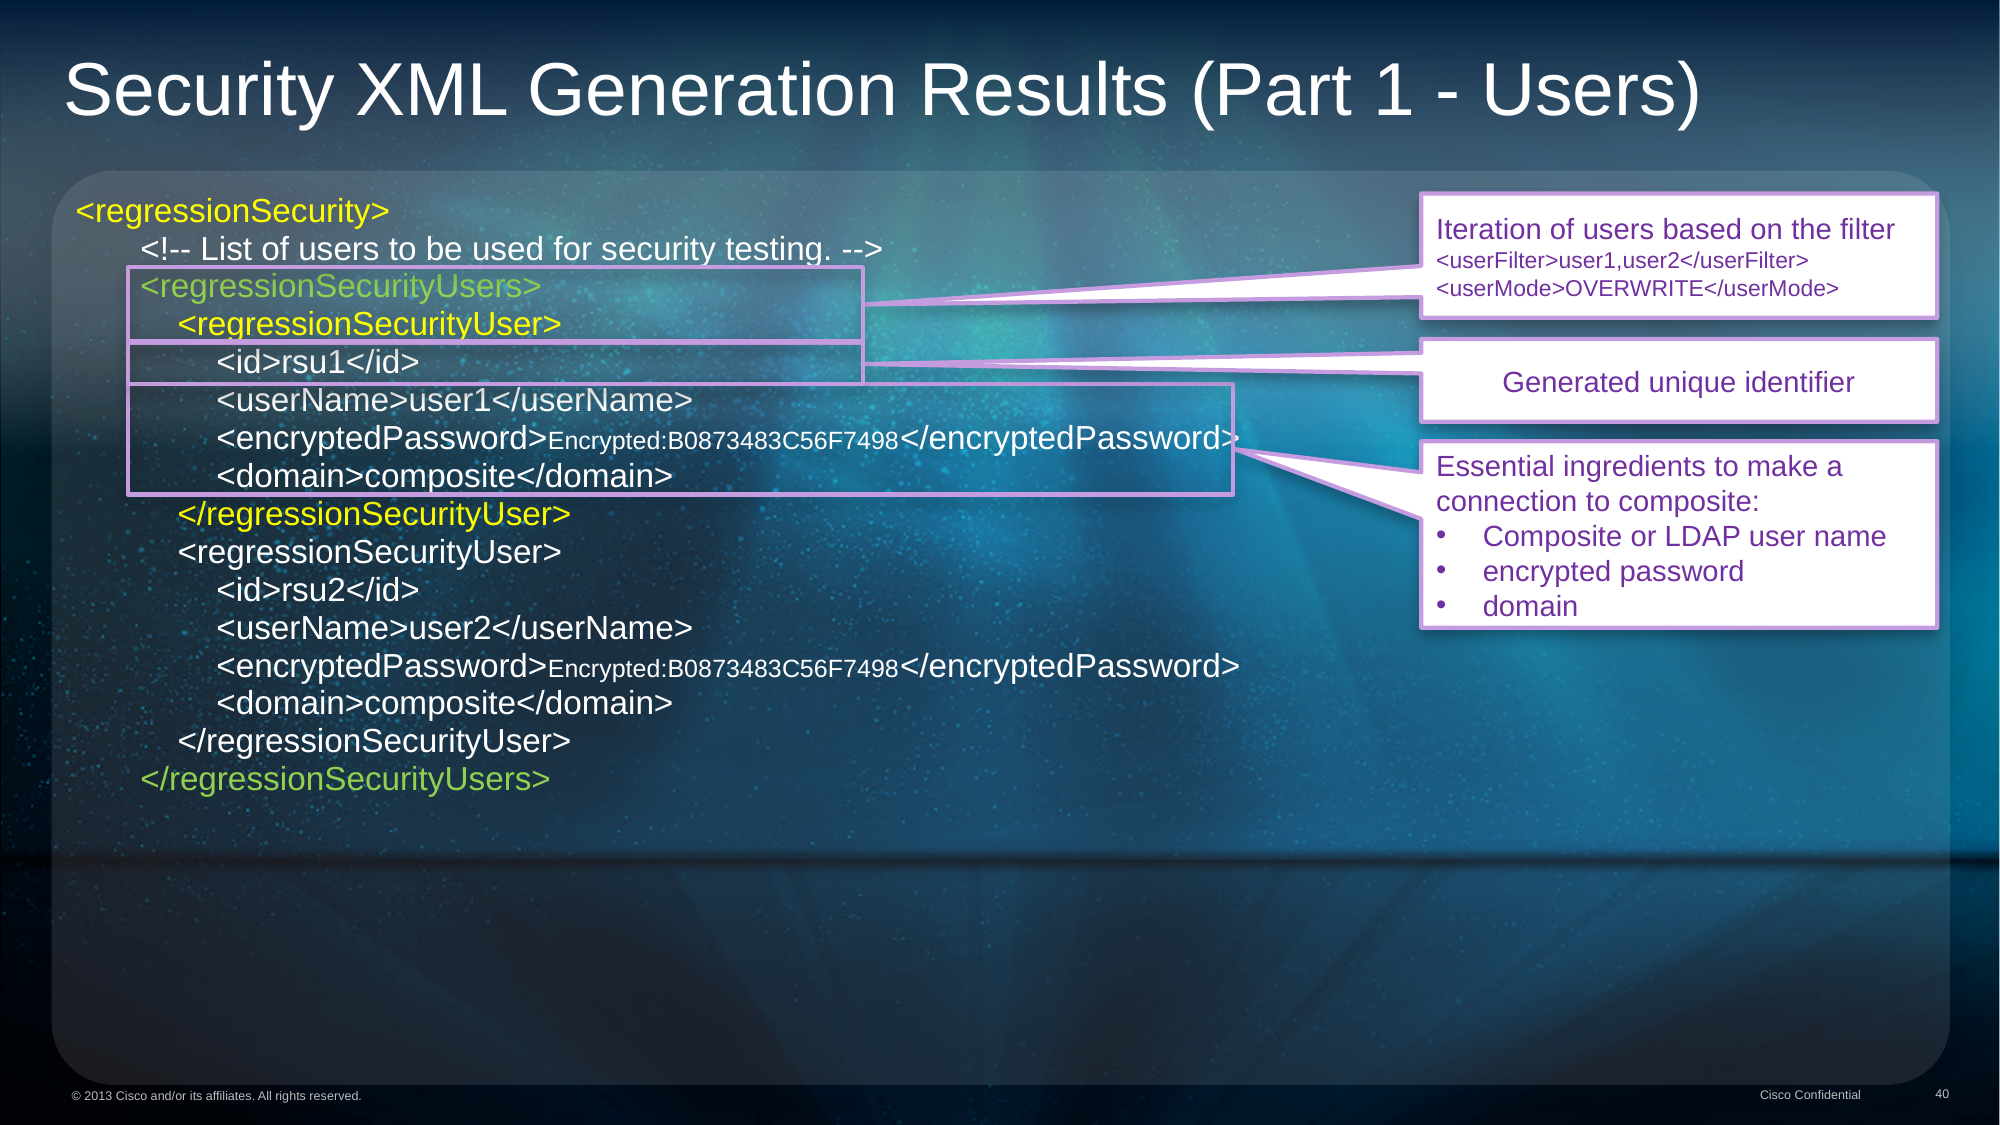

Security XML Generation Results (Part 1 - Users)

 <regressionSecurity>
        <!-- List of users to be used for security testing. -->
        <regressionSecurityUsers>
            <regressionSecurityUser>
	<id>rsu1</id>
	<userName>user1</userName>
	<encryptedPassword>Encrypted:B0873483C56F7498</encryptedPassword>
	<domain>composite</domain>
            </regressionSecurityUser>
            <regressionSecurityUser>
	<id>rsu2</id>
	<userName>user2</userName>
	<encryptedPassword>Encrypted:B0873483C56F7498</encryptedPassword>
	<domain>composite</domain>
            </regressionSecurityUser>
        </regressionSecurityUsers>
Iteration of users based on the filter <userFilter>user1,user2</userFilter>
<userMode>OVERWRITE</userMode>

Generated unique identifier

Essential ingredients to make a connection to composite:
Composite or LDAP user name
encrypted password
domain